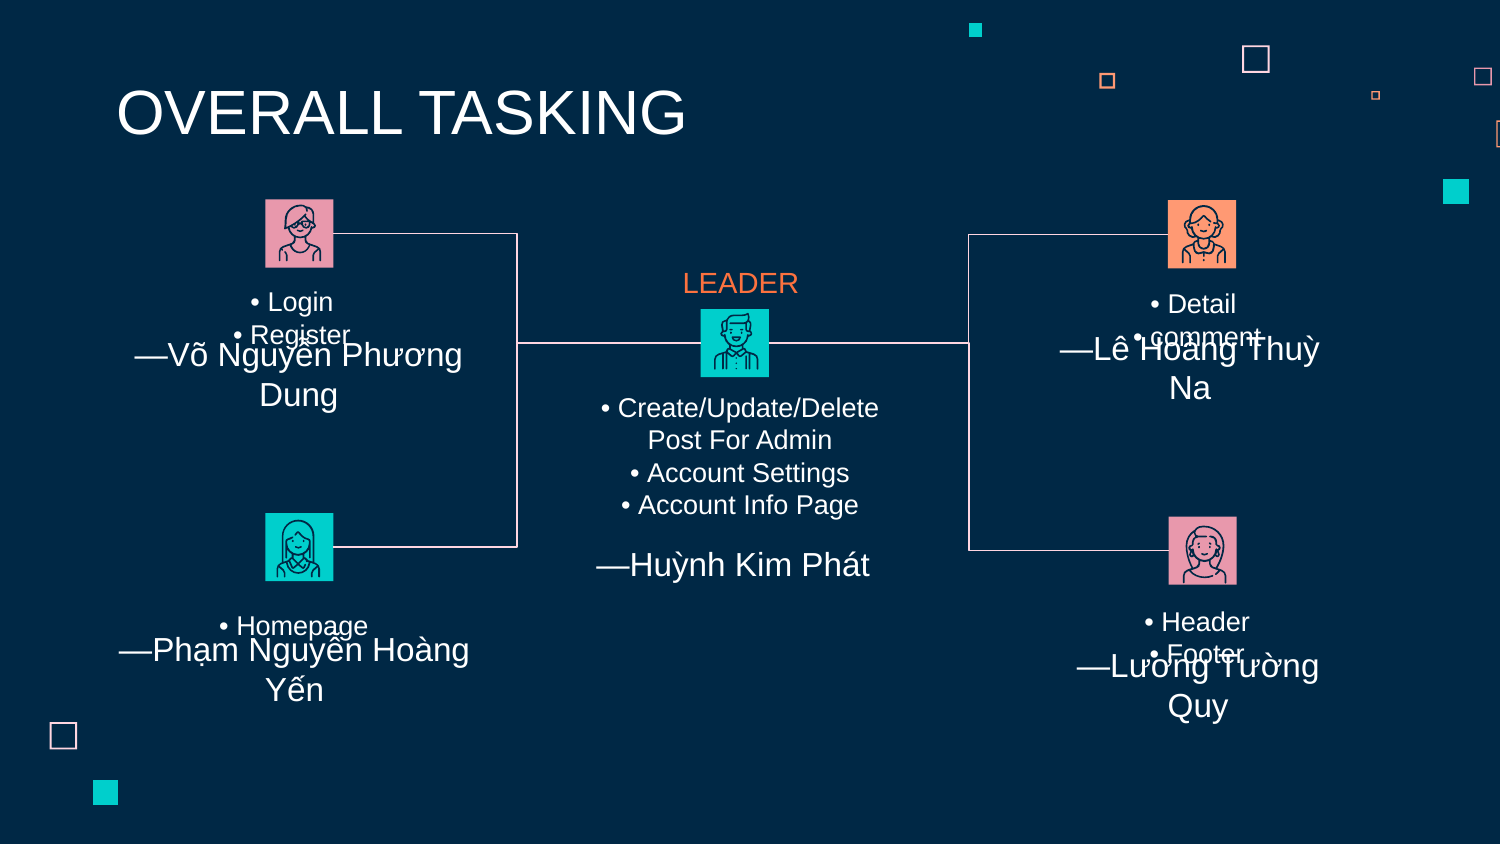

OVERALL TASKING

LEADER
• Login
• Register
• Detail
• comment

—Lê Hoàng Thuỳ Na
# —Võ Nguyễn Phương Dung
• Create/Update/Delete Post For Admin
• Account Settings
• Account Info Page

—Huỳnh Kim Phát

• Header
• Footer
• Homepage
—Phạm Nguyễn Hoàng Yến
—Lương Tường Quy